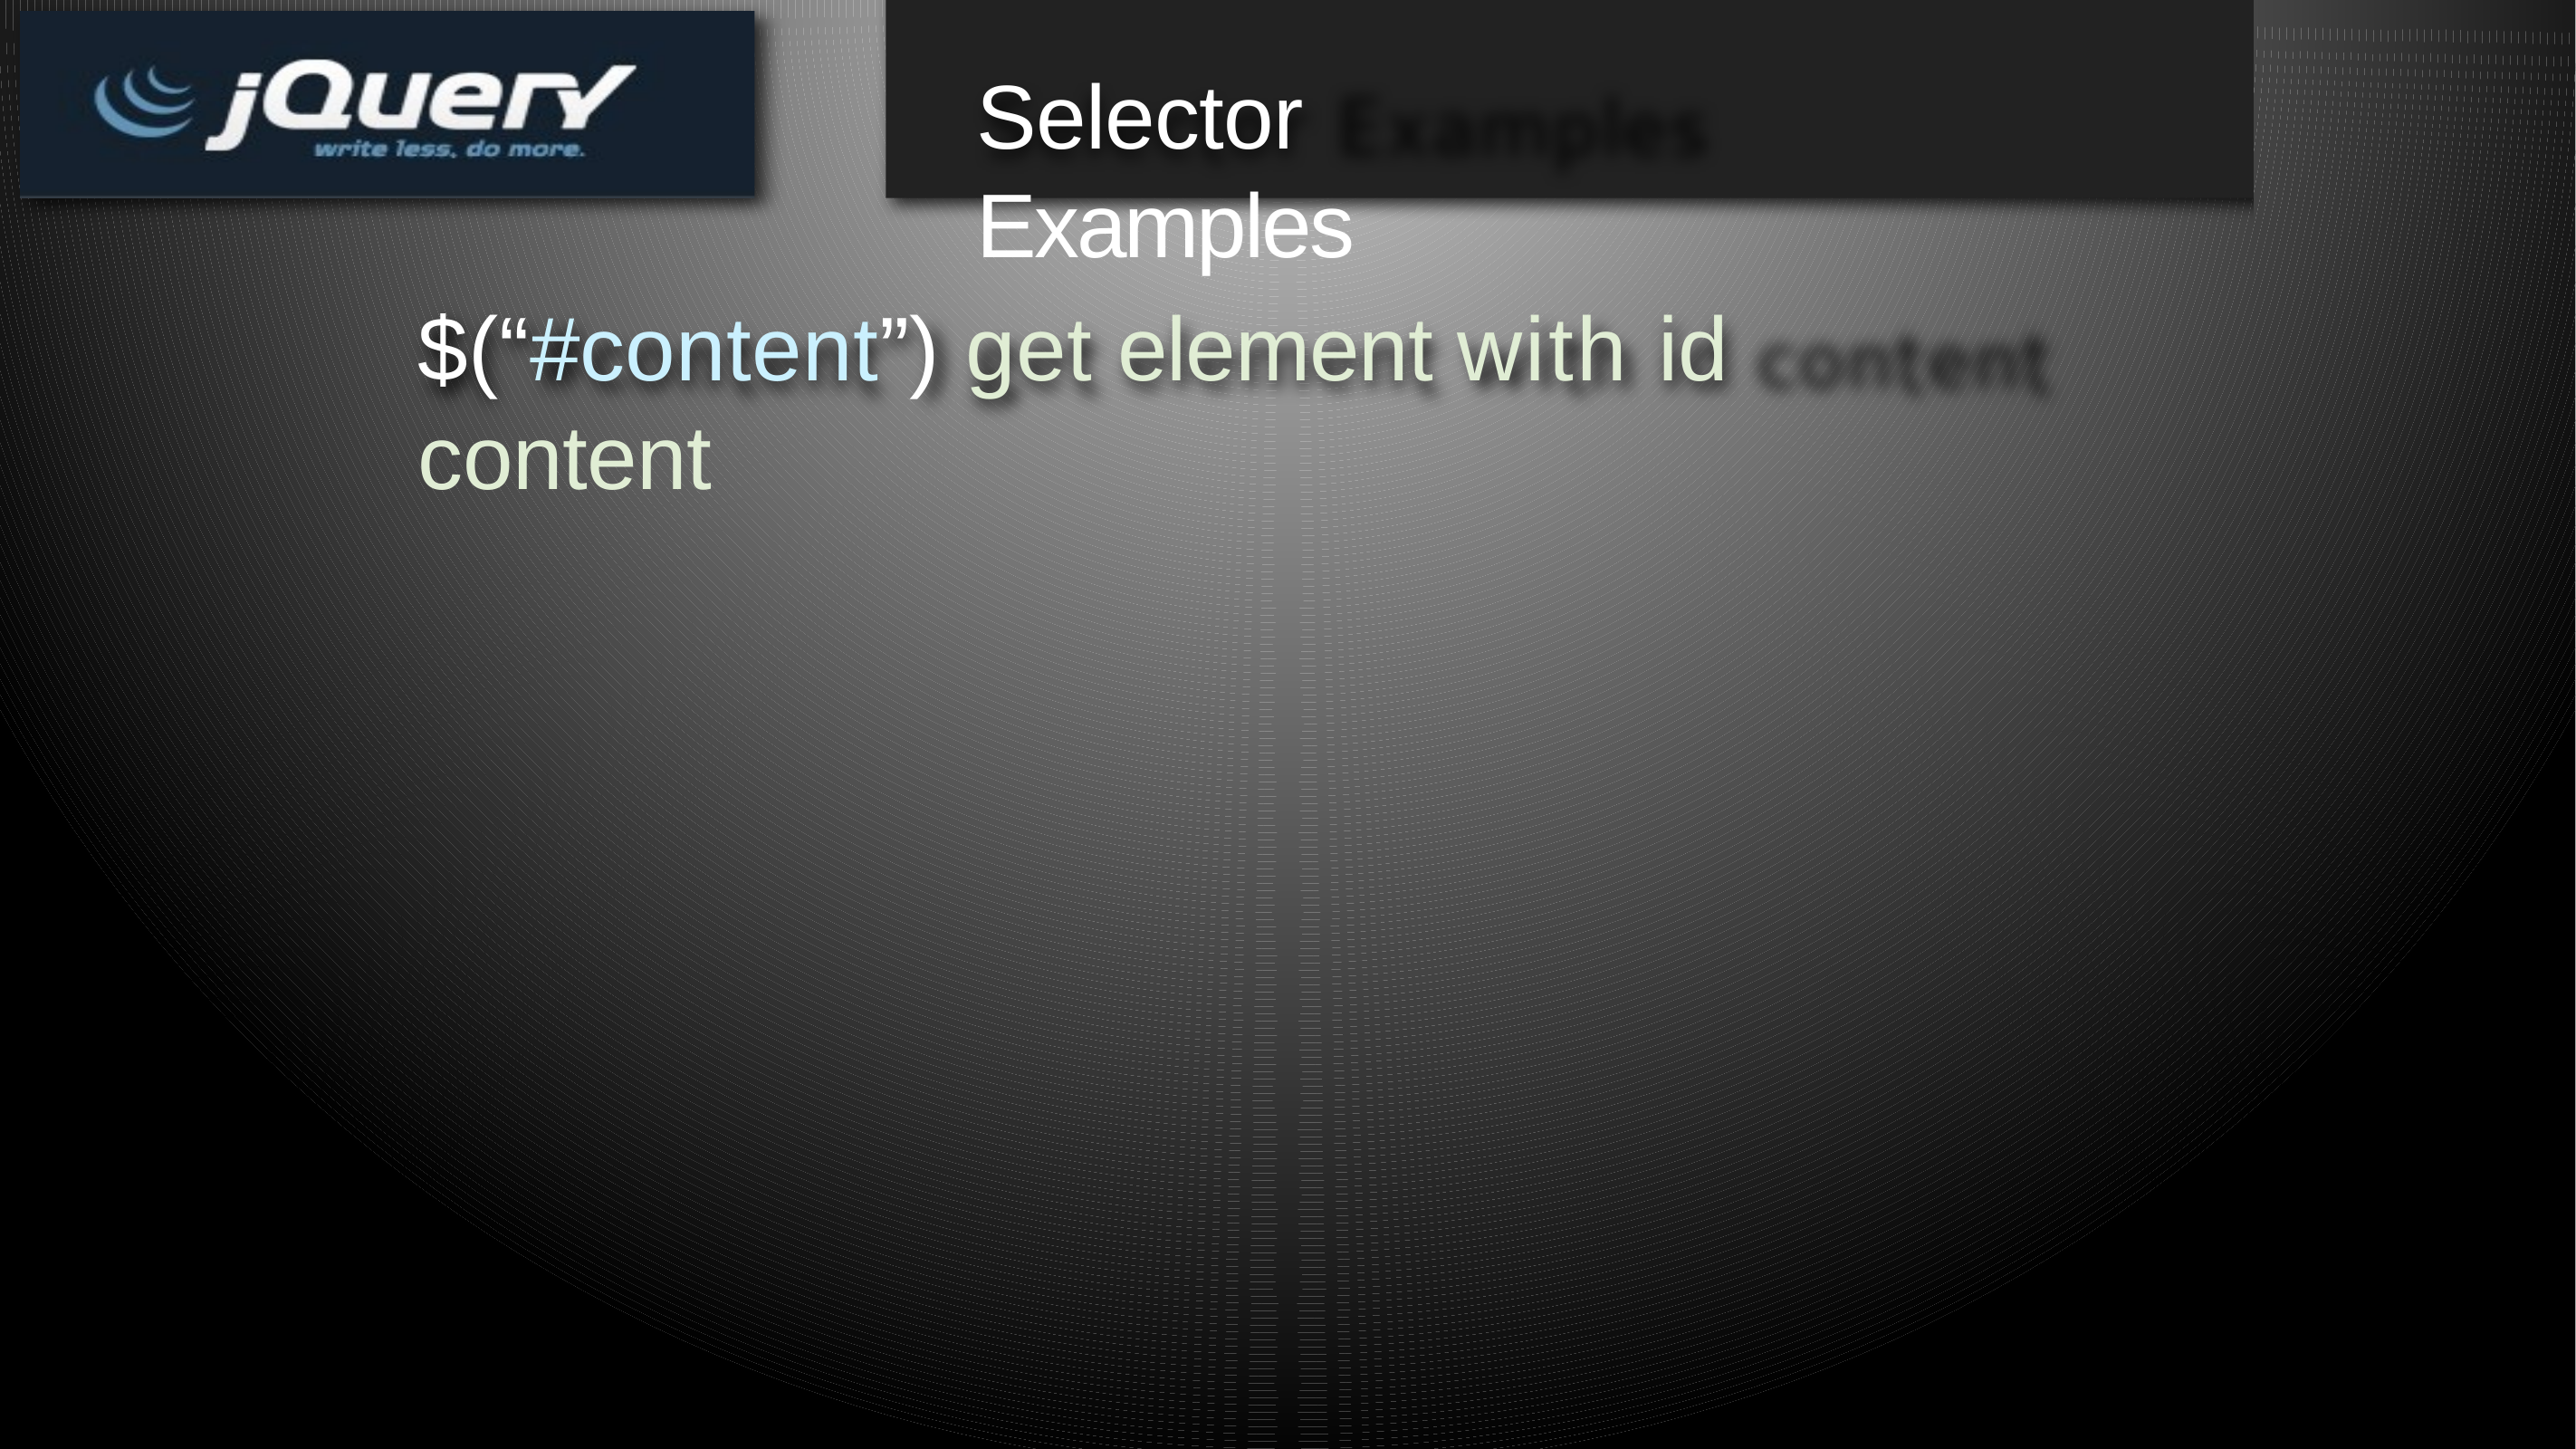

Selector Examples

$(“#content”) get element with id content